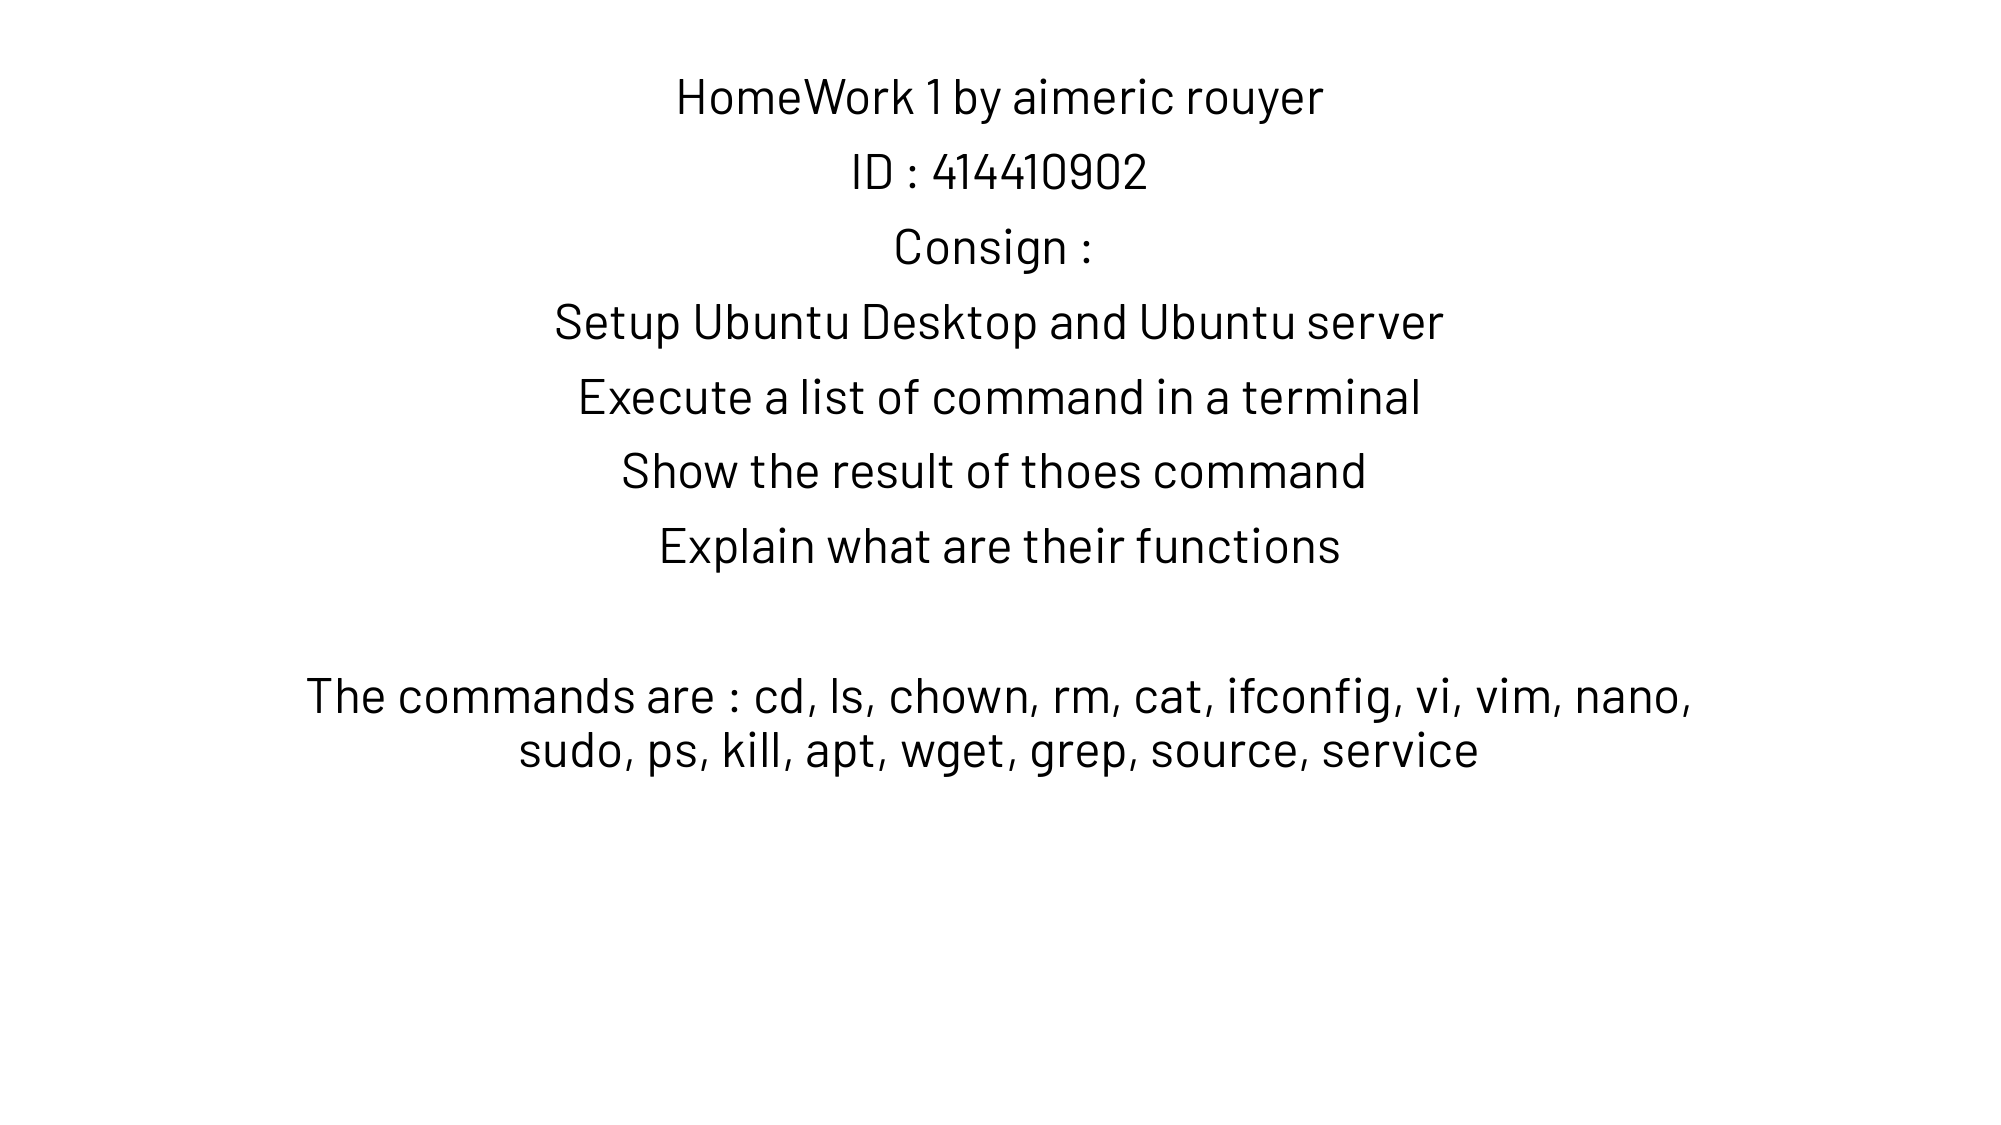

HomeWork 1 by aimeric rouyer
ID : 414410902
Consign :
Setup Ubuntu Desktop and Ubuntu server
Execute a list of command in a terminal
Show the result of thoes command
Explain what are their functions

The commands are : cd, ls, chown, rm, cat, ifconfig, vi, vim, nano, sudo, ps, kill, apt, wget, grep, source, service